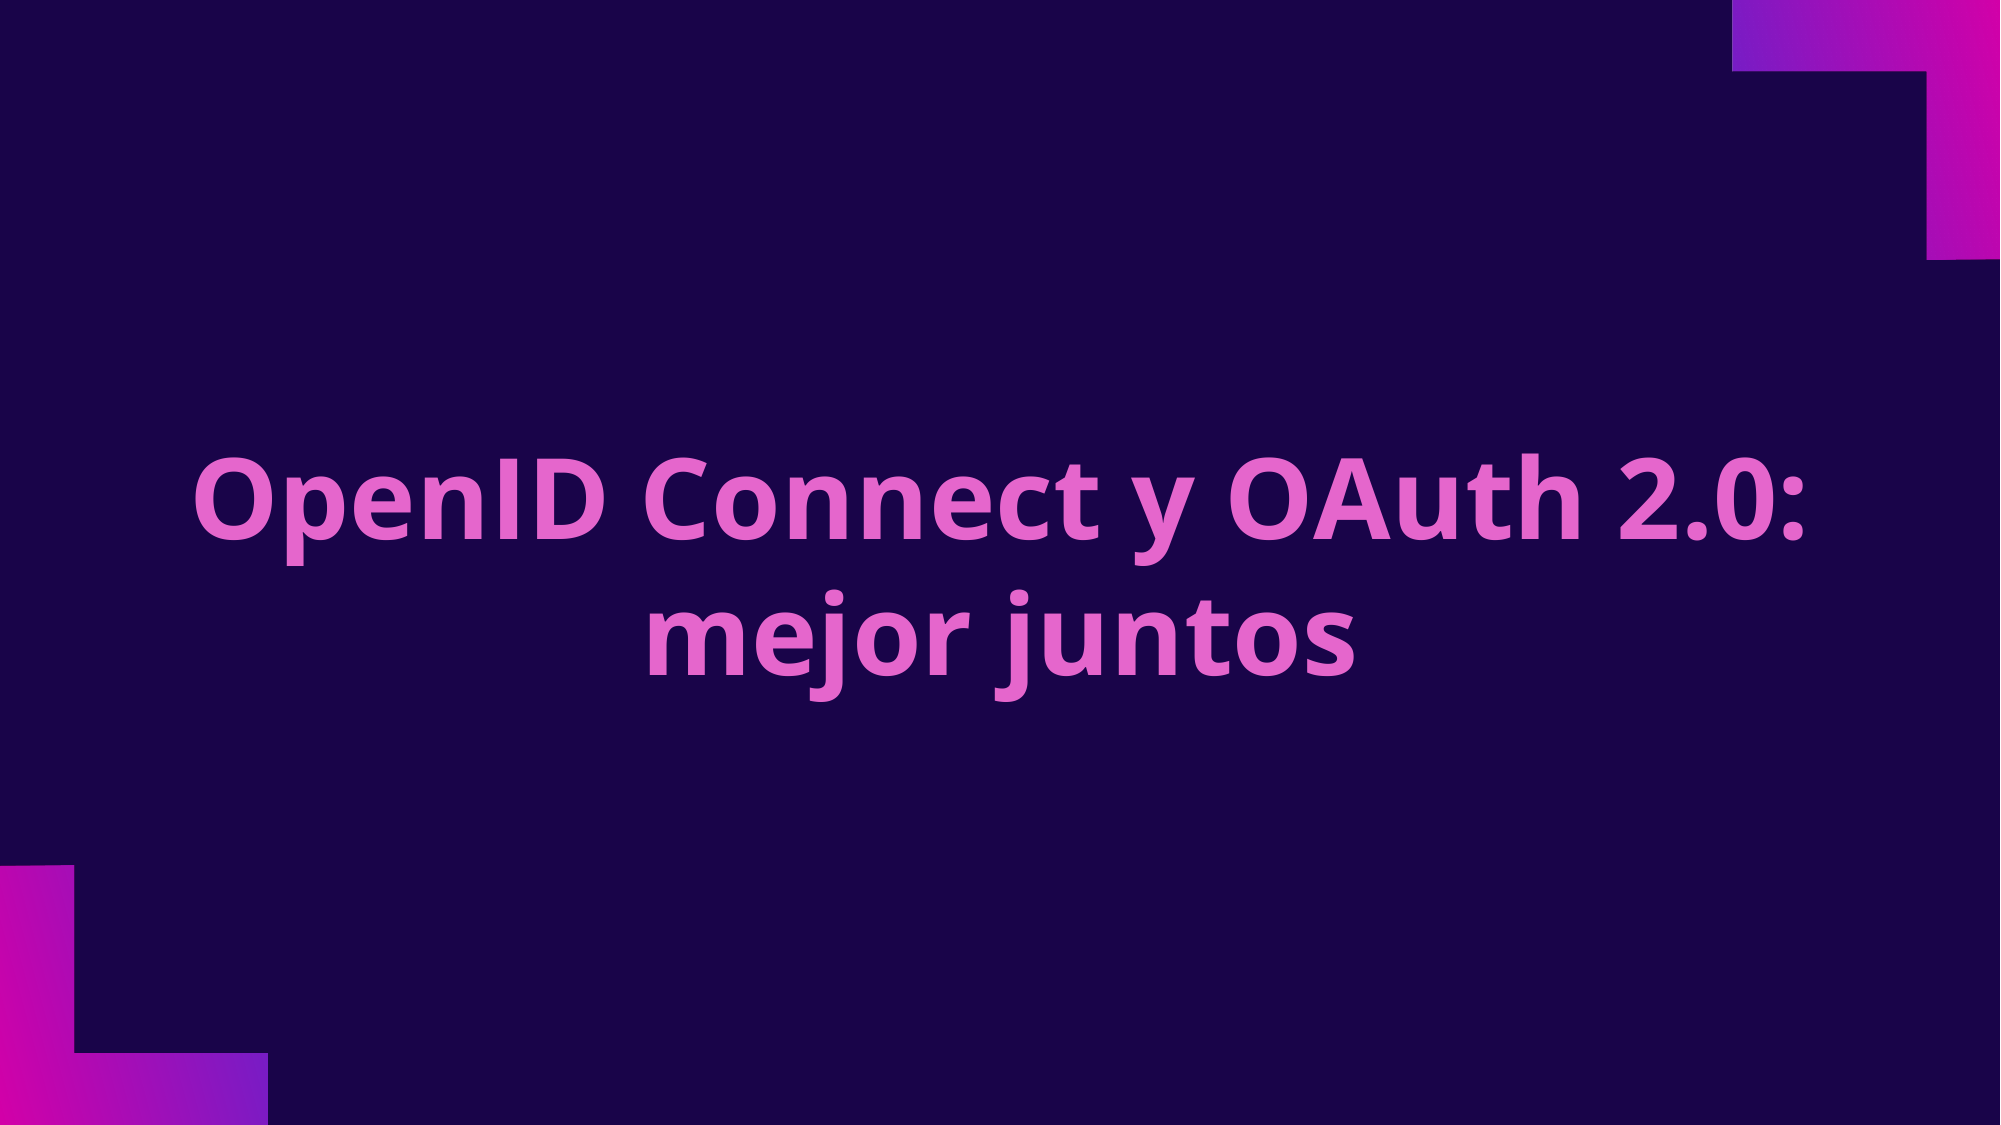

# OpenID Connect y OAuth 2.0: mejor juntos